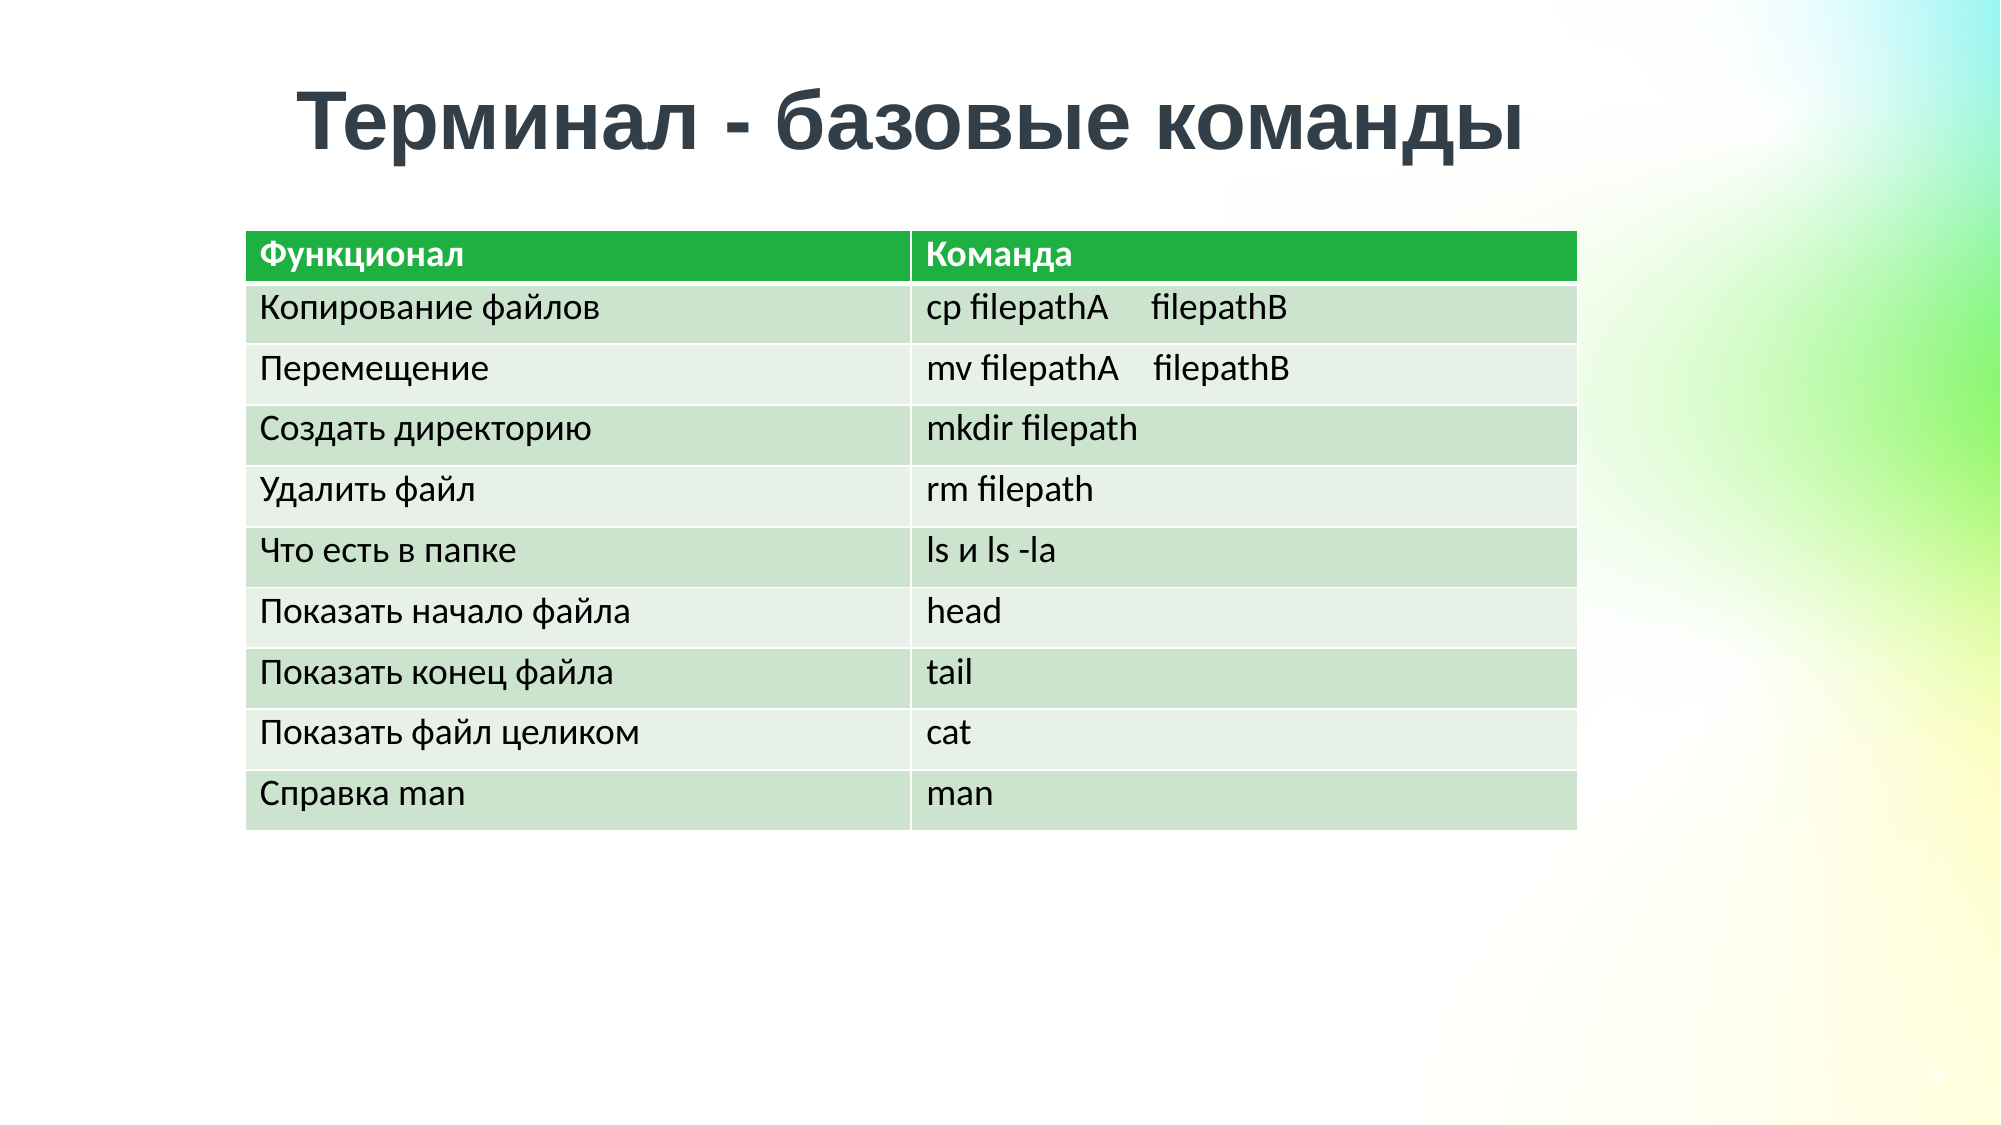

Терминал - базовые команды
| Функционал | Команда |
| --- | --- |
| Копирование файлов | сp filepathA filepathB |
| Перемещение | mv filepathA filepathB |
| Создать директорию | mkdir filepath |
| Удалить файл | rm filepath |
| Что есть в папке | ls и ls -la |
| Показать начало файла | head |
| Показать конец файла | tail |
| Показать файл целиком | cat |
| Справка man | man |